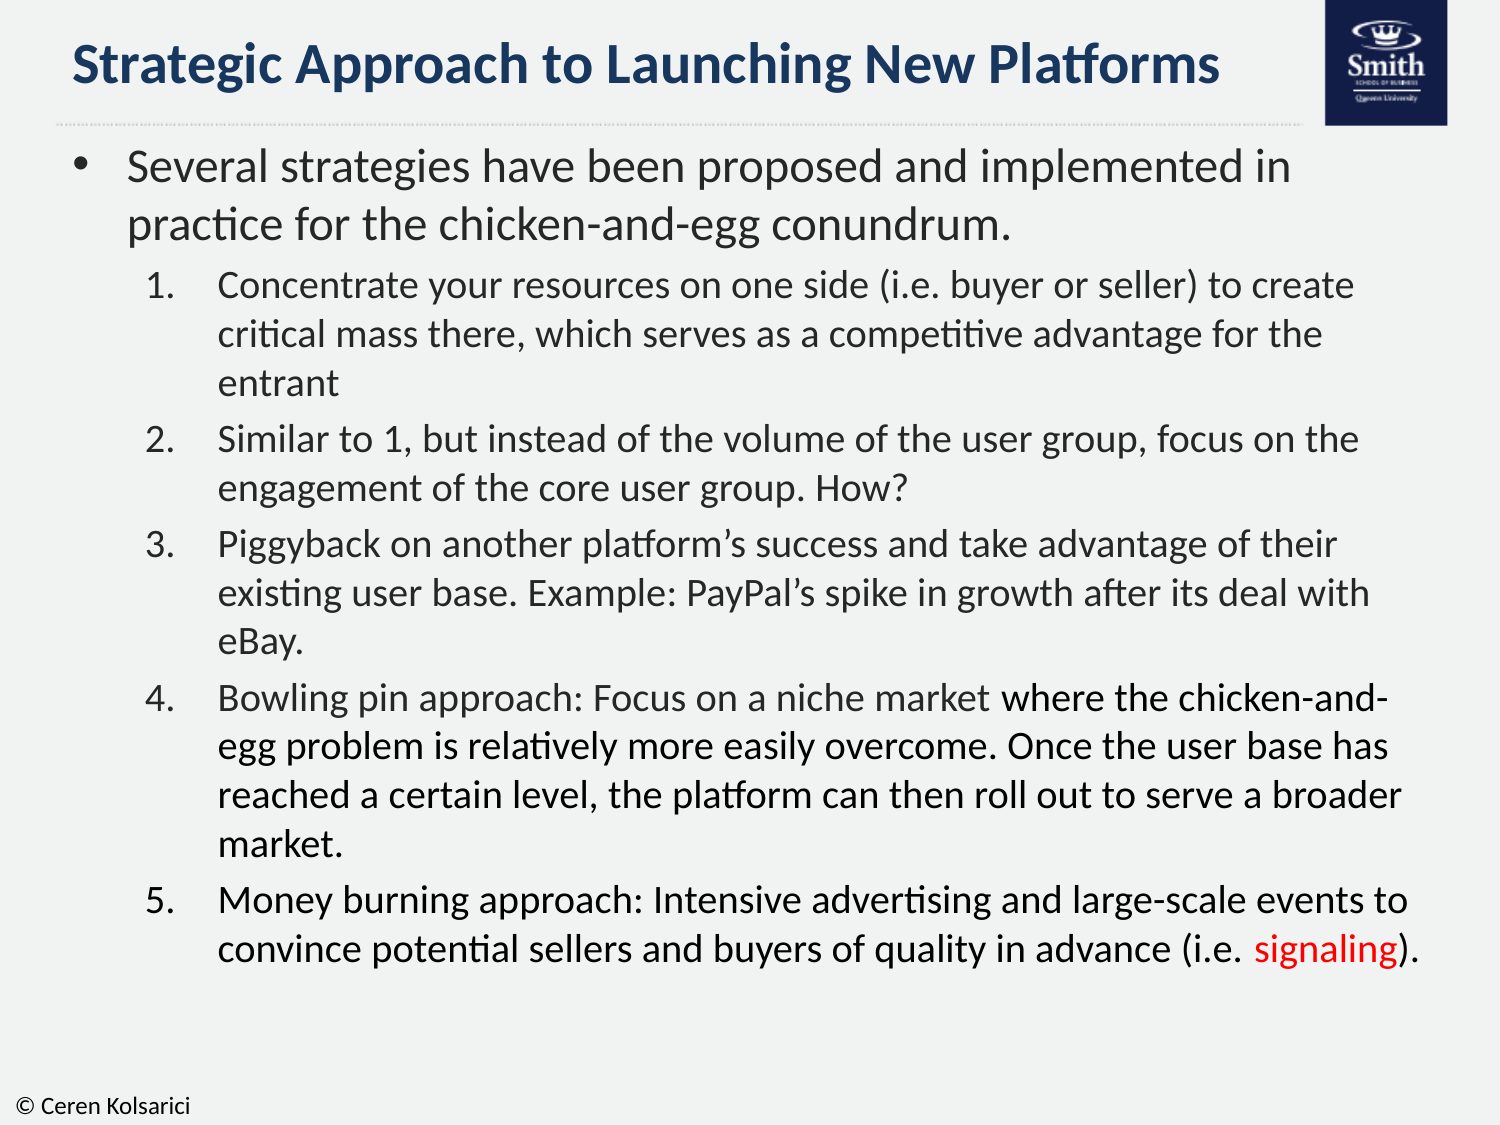

# Strategic Approach to Launching New Platforms
Several strategies have been proposed and implemented in practice for the chicken-and-egg conundrum.
Concentrate your resources on one side (i.e. buyer or seller) to create critical mass there, which serves as a competitive advantage for the entrant
Similar to 1, but instead of the volume of the user group, focus on the engagement of the core user group. How?
Piggyback on another platform’s success and take advantage of their existing user base. Example: PayPal’s spike in growth after its deal with eBay.
Bowling pin approach: Focus on a niche market where the chicken-and-egg problem is relatively more easily overcome. Once the user base has reached a certain level, the platform can then roll out to serve a broader market.
Money burning approach: Intensive advertising and large-scale events to convince potential sellers and buyers of quality in advance (i.e. signaling).
© Ceren Kolsarici